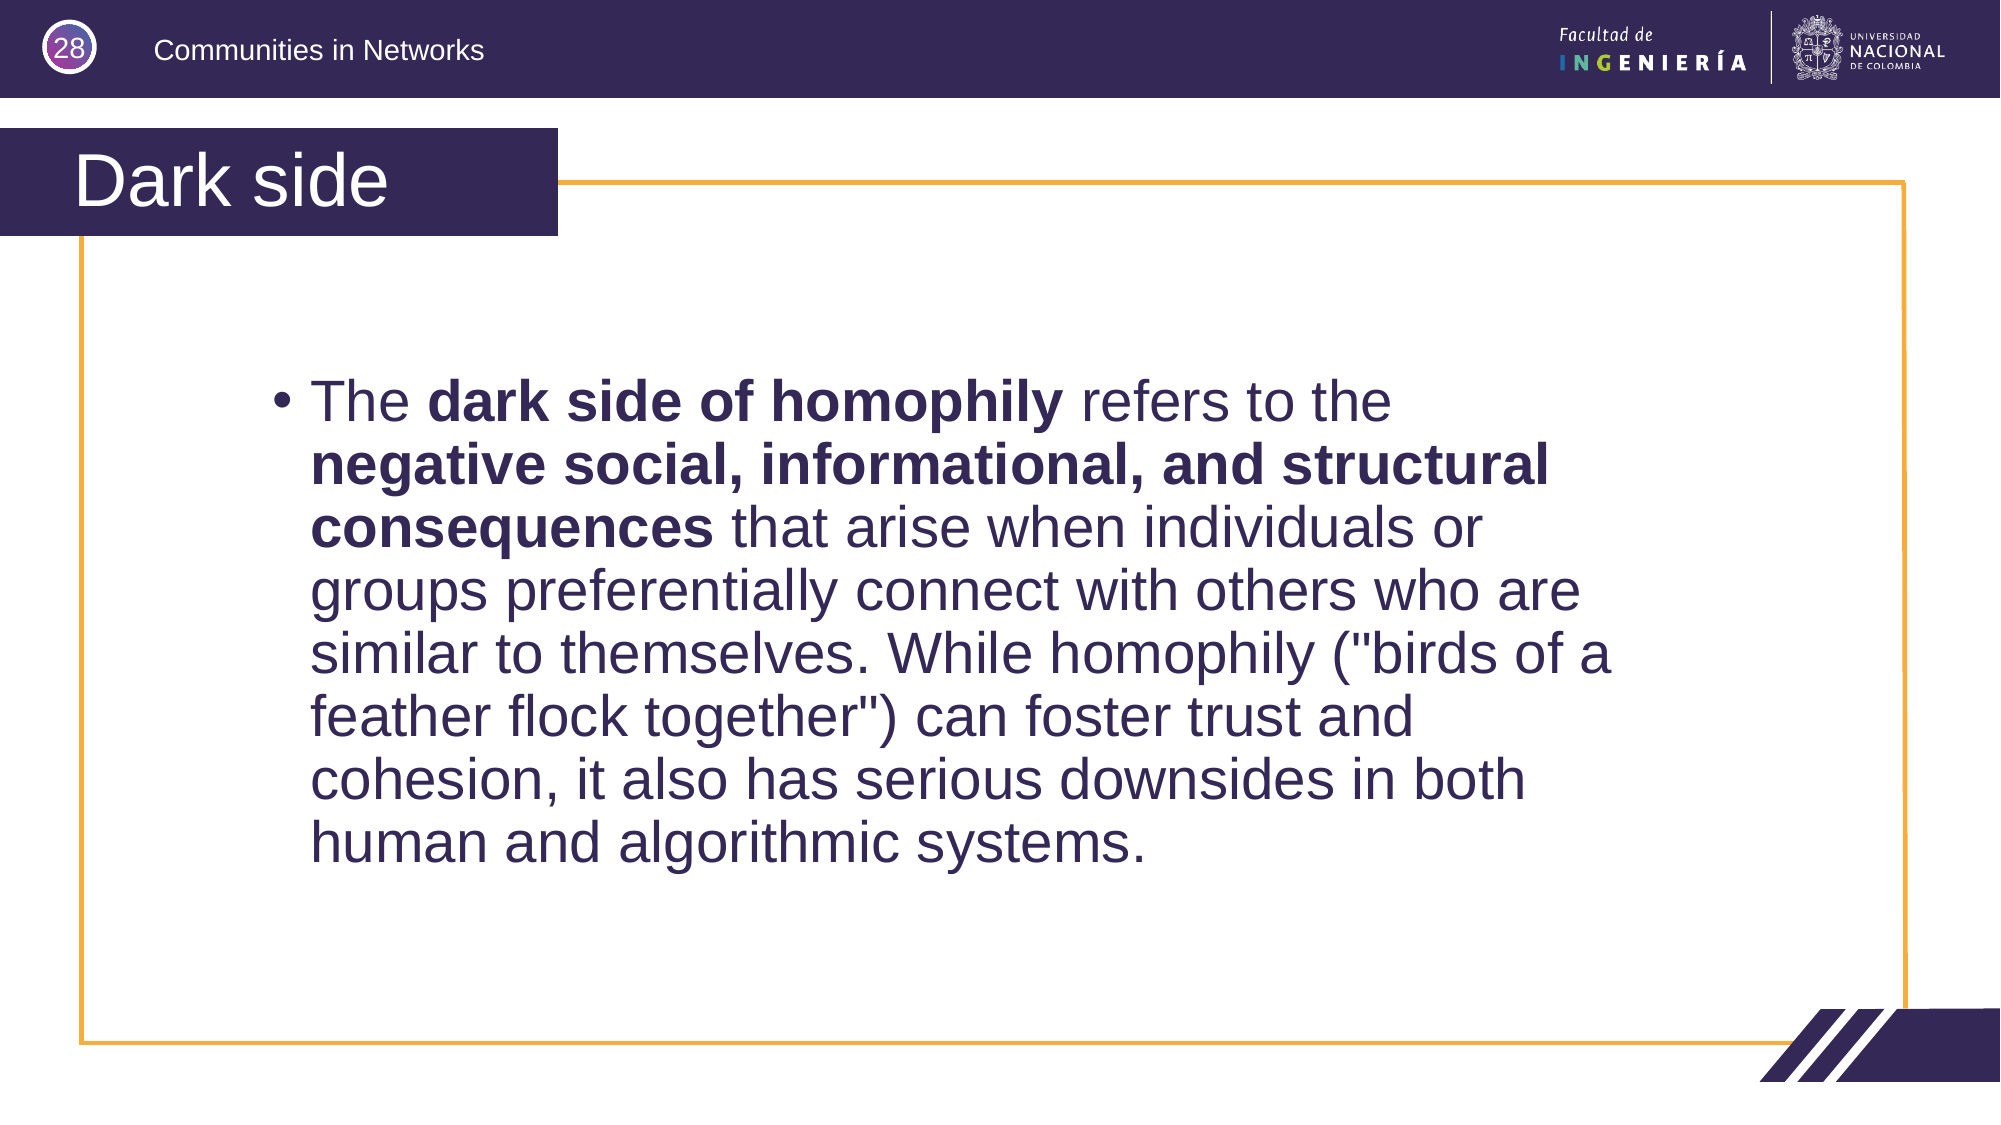

28
# Dark side
The dark side of homophily refers to the negative social, informational, and structural consequences that arise when individuals or groups preferentially connect with others who are similar to themselves. While homophily ("birds of a feather flock together") can foster trust and cohesion, it also has serious downsides in both human and algorithmic systems.